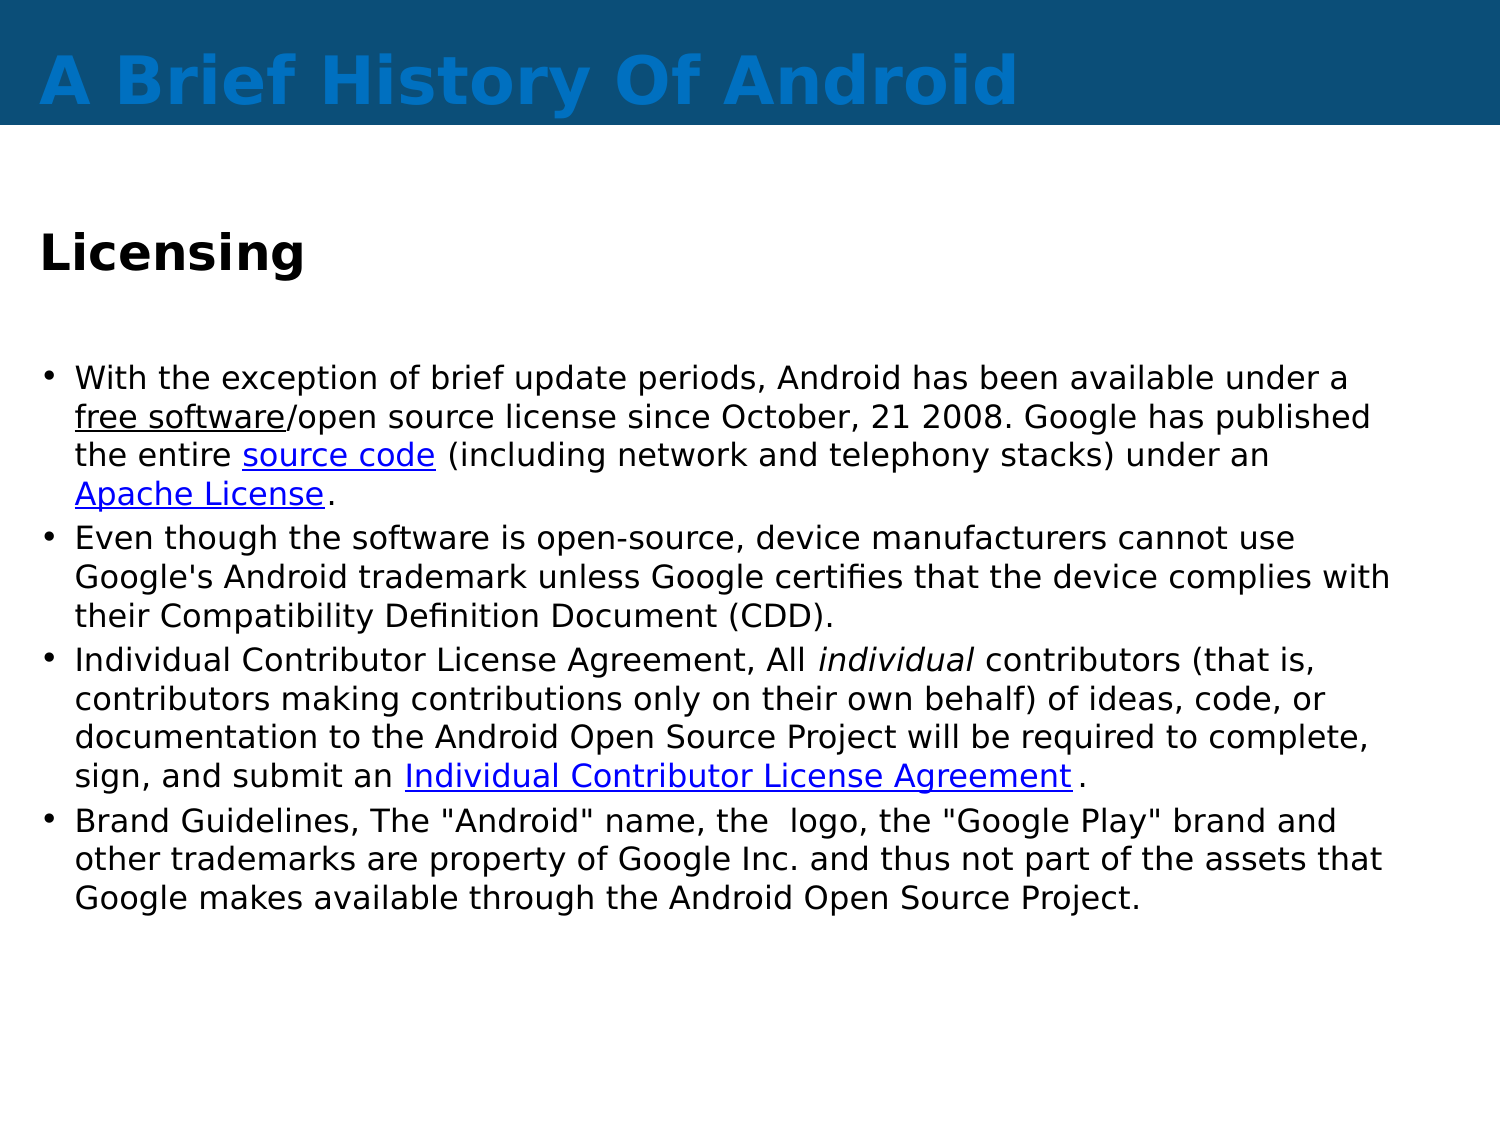

# A Brief History Of Android
Licensing
With the exception of brief update periods, Android has been available under a free software/open source license since October, 21 2008. Google has published the entire source code (including network and telephony stacks) under an Apache License.
Even though the software is open-source, device manufacturers cannot use Google's Android trademark unless Google certifies that the device complies with their Compatibility Definition Document (CDD).
Individual Contributor License Agreement, All individual contributors (that is, contributors making contributions only on their own behalf) of ideas, code, or documentation to the Android Open Source Project will be required to complete, sign, and submit an Individual Contributor License Agreement.
Brand Guidelines, The "Android" name, the  logo, the "Google Play" brand and other trademarks are property of Google Inc. and thus not part of the assets that Google makes available through the Android Open Source Project.